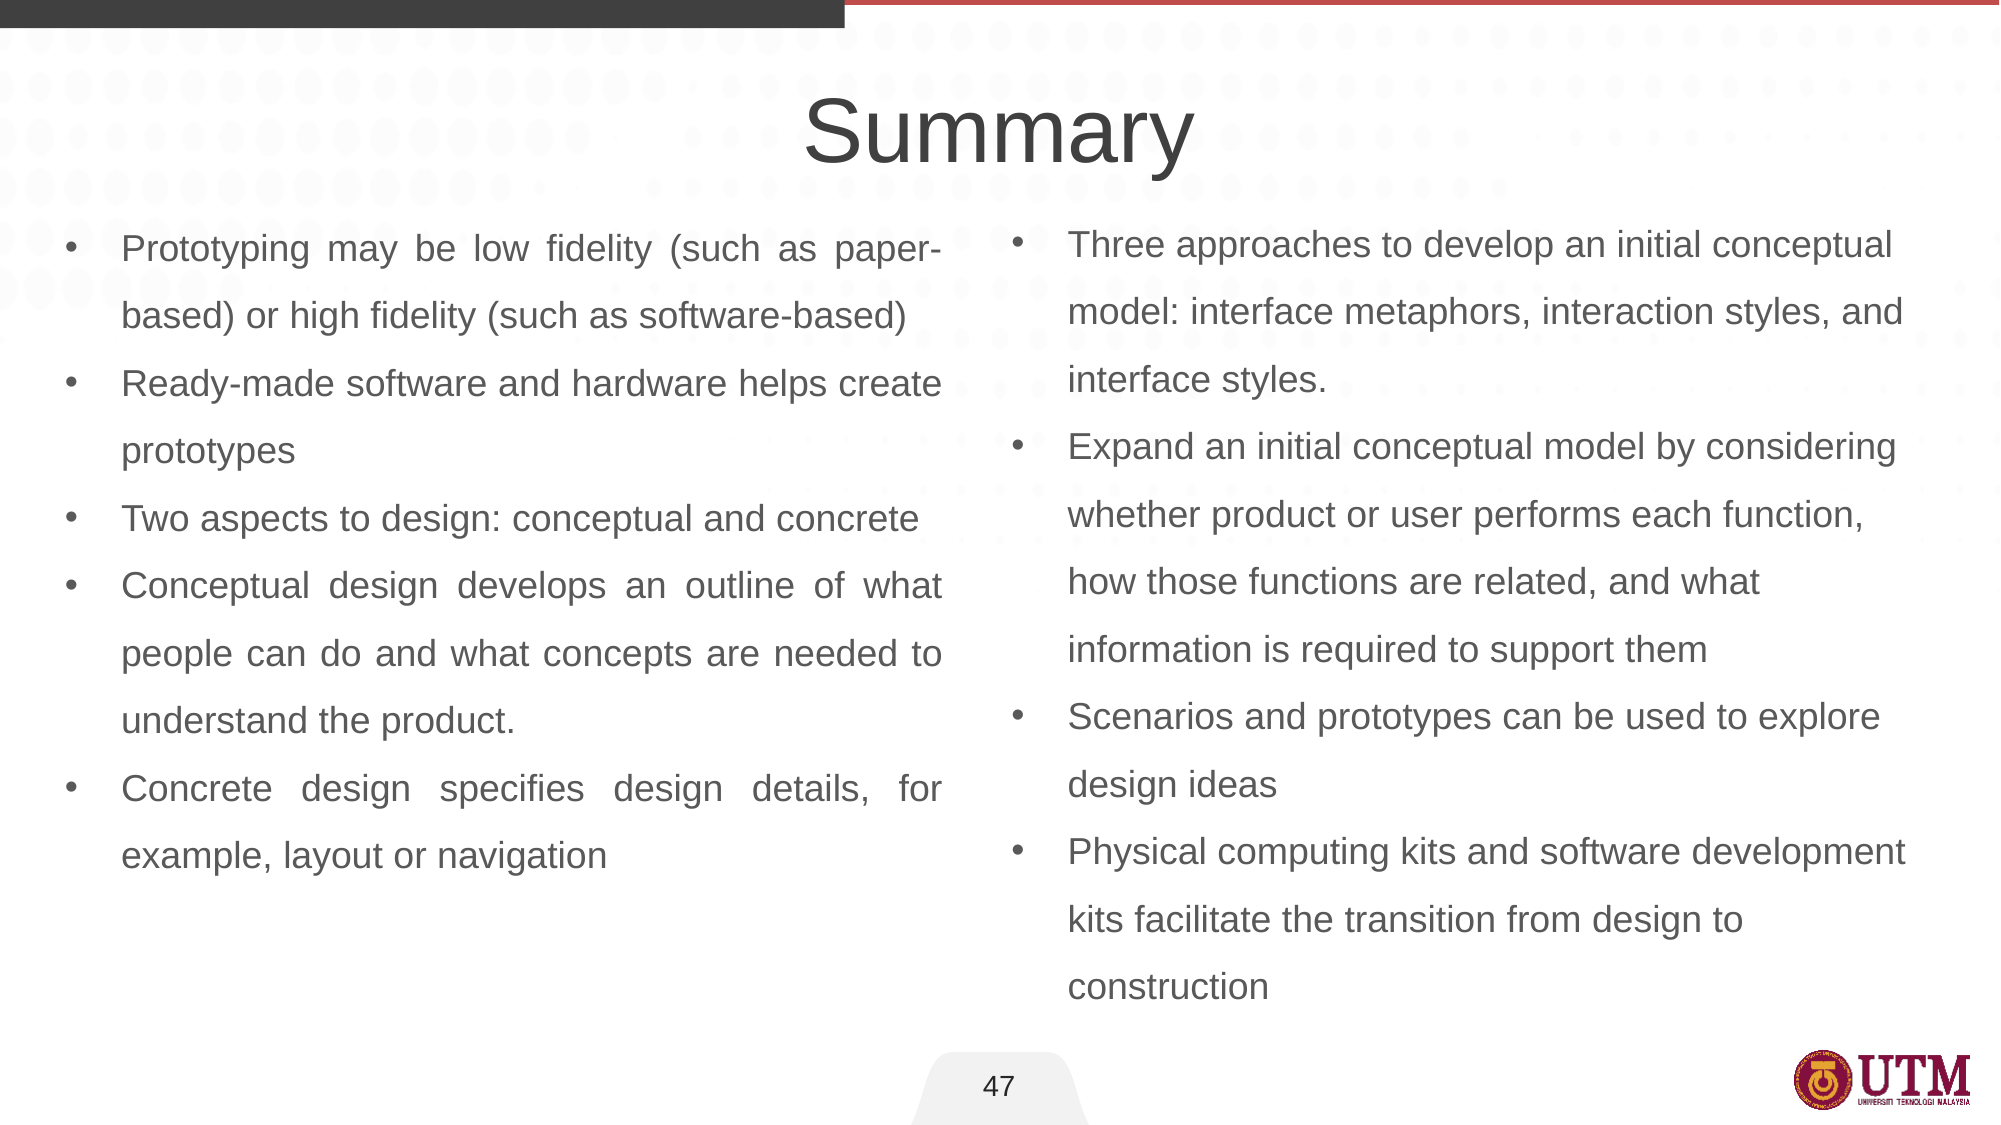

Summary
Three approaches to develop an initial conceptual model: interface metaphors, interaction styles, and interface styles.
Expand an initial conceptual model by considering whether product or user performs each function, how those functions are related, and what information is required to support them
Scenarios and prototypes can be used to explore design ideas
Physical computing kits and software development kits facilitate the transition from design to construction
Prototyping may be low fidelity (such as paper-based) or high fidelity (such as software-based)
Ready-made software and hardware helps create prototypes
Two aspects to design: conceptual and concrete
Conceptual design develops an outline of what people can do and what concepts are needed to understand the product.
Concrete design specifies design details, for example, layout or navigation
47